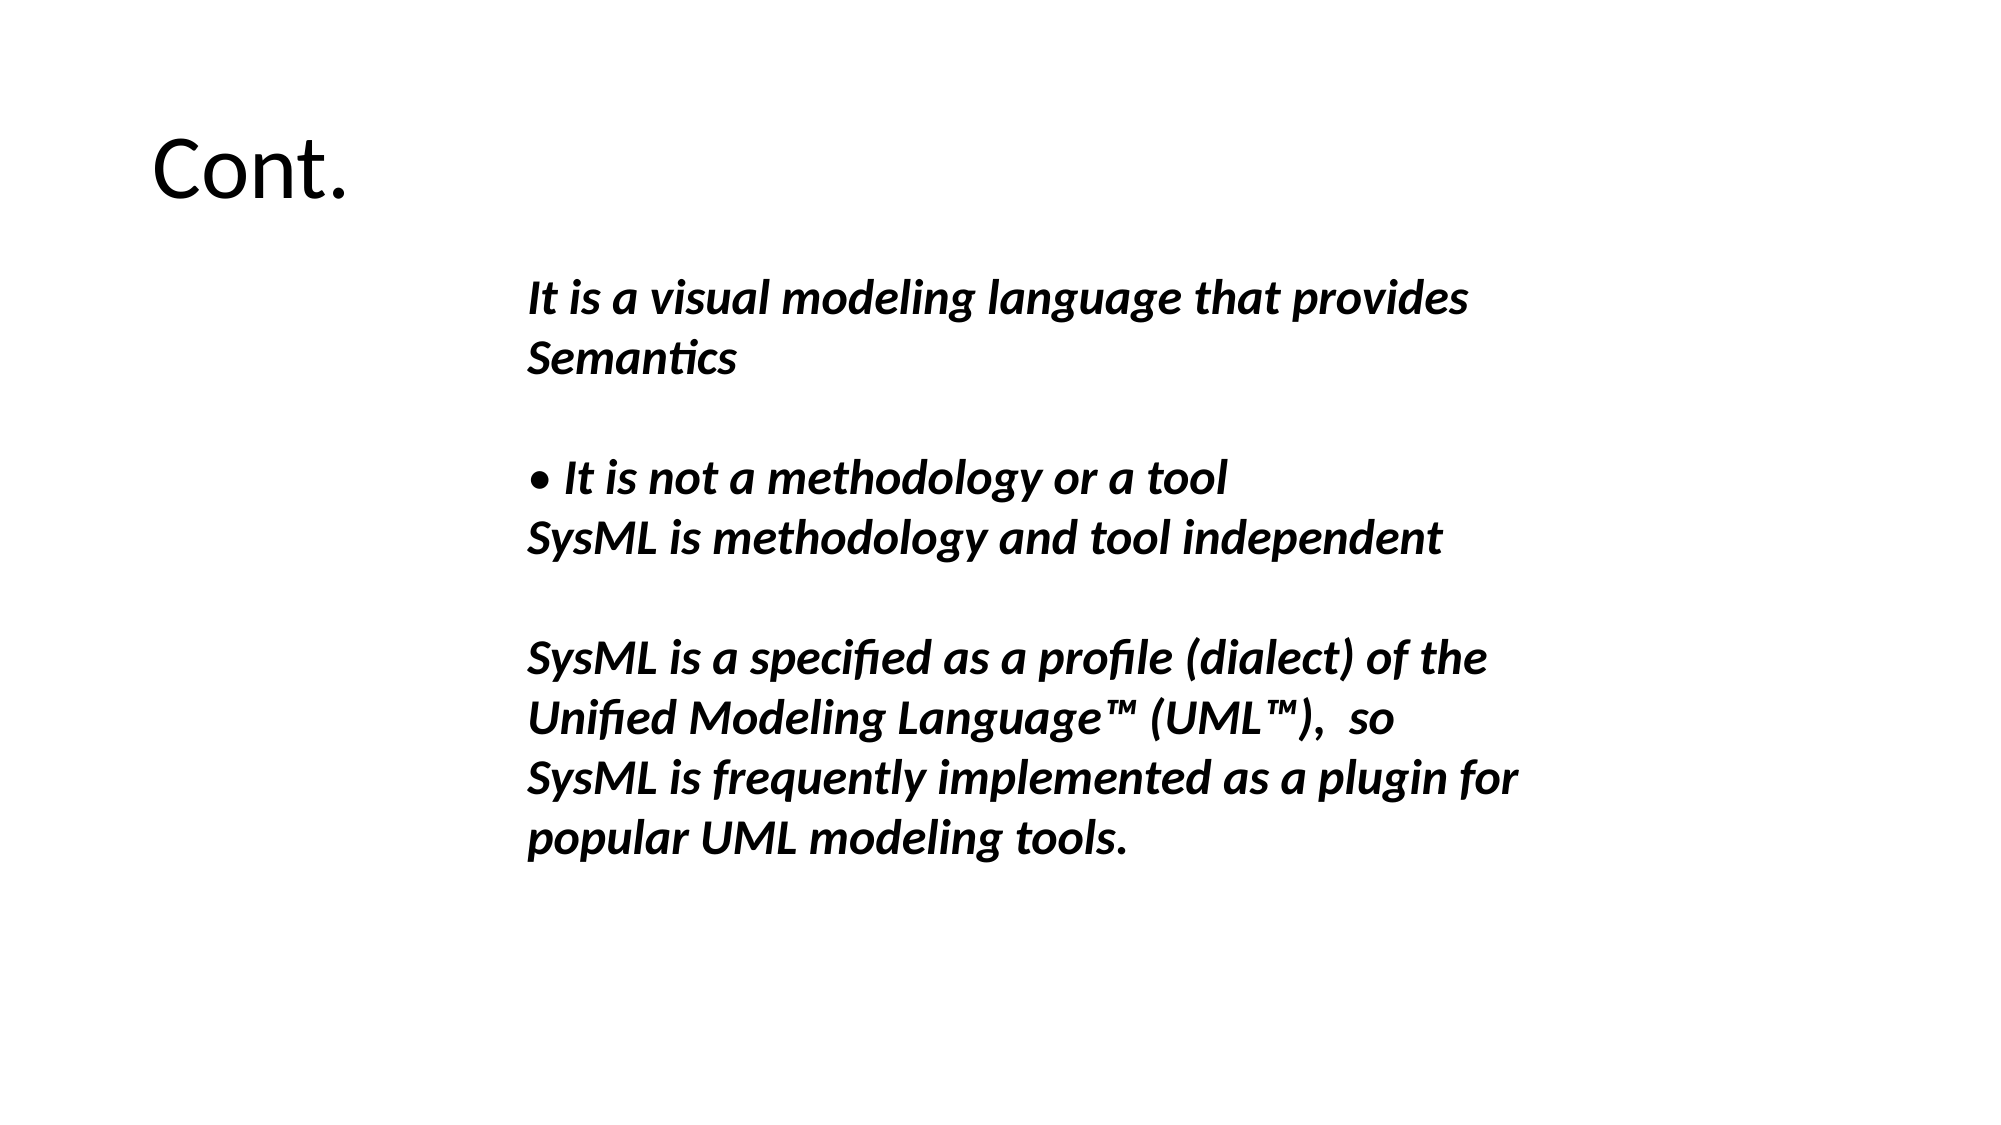

# Cont.

It is a visual modeling language that provides Semantics

• It is not a methodology or a tool
SysML is methodology and tool independent

SysML is a specified as a profile (dialect) of the Unified Modeling Language™ (UML™),  so SysML is frequently implemented as a plugin for popular UML modeling tools.